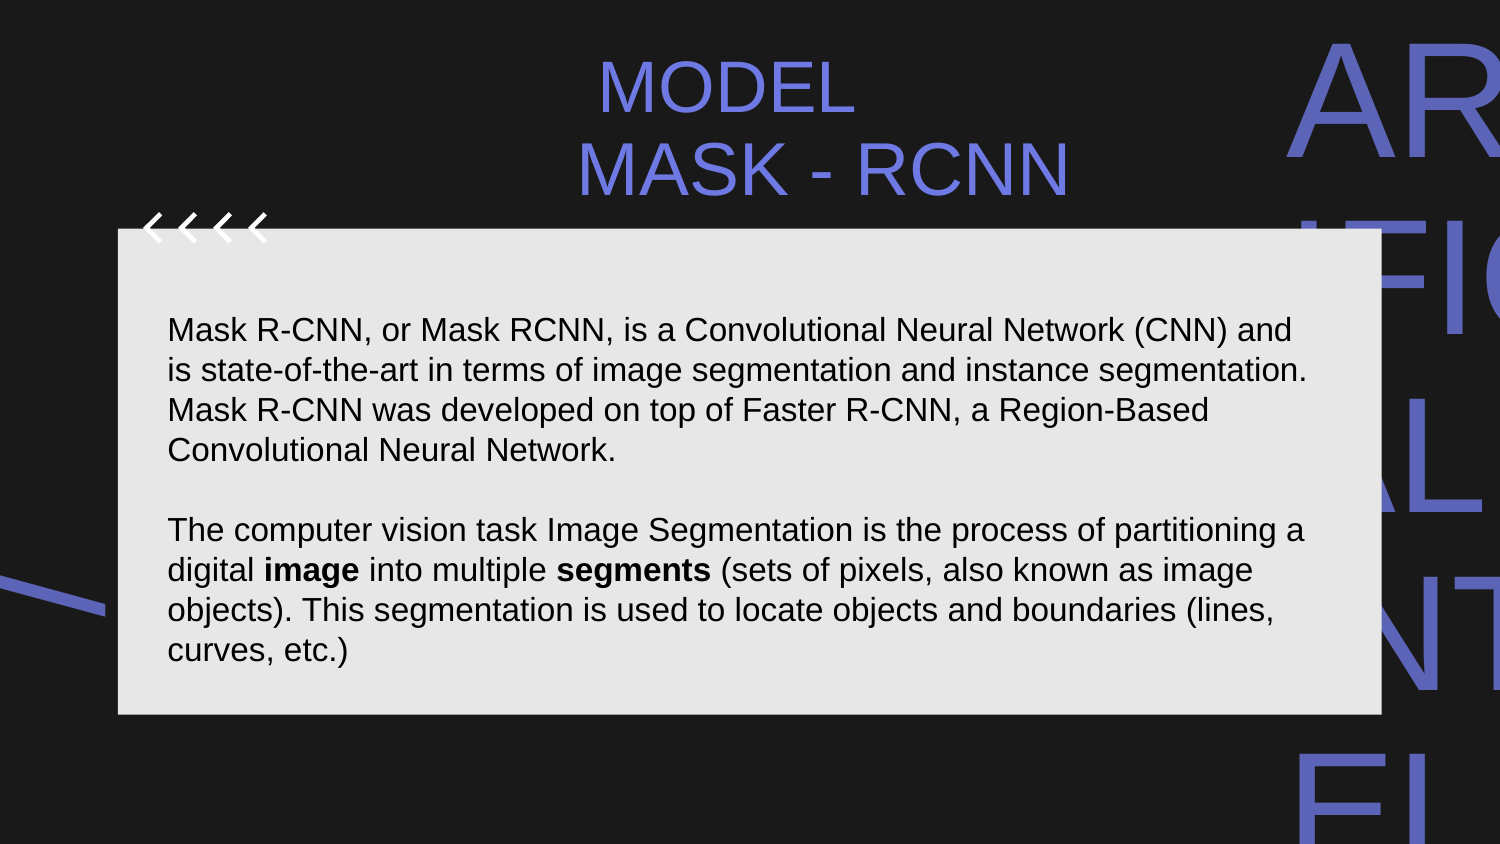

MODEL
MASK - RCNN

Mask R-CNN, or Mask RCNN, is a Convolutional Neural Network (CNN) and is state-of-the-art in terms of image segmentation and instance segmentation. Mask R-CNN was developed on top of Faster R-CNN, a Region-Based Convolutional Neural Network.

The computer vision task Image Segmentation is the process of partitioning a digital image into multiple segments (sets of pixels, also known as image objects). This segmentation is used to locate objects and boundaries (lines, curves, etc.)